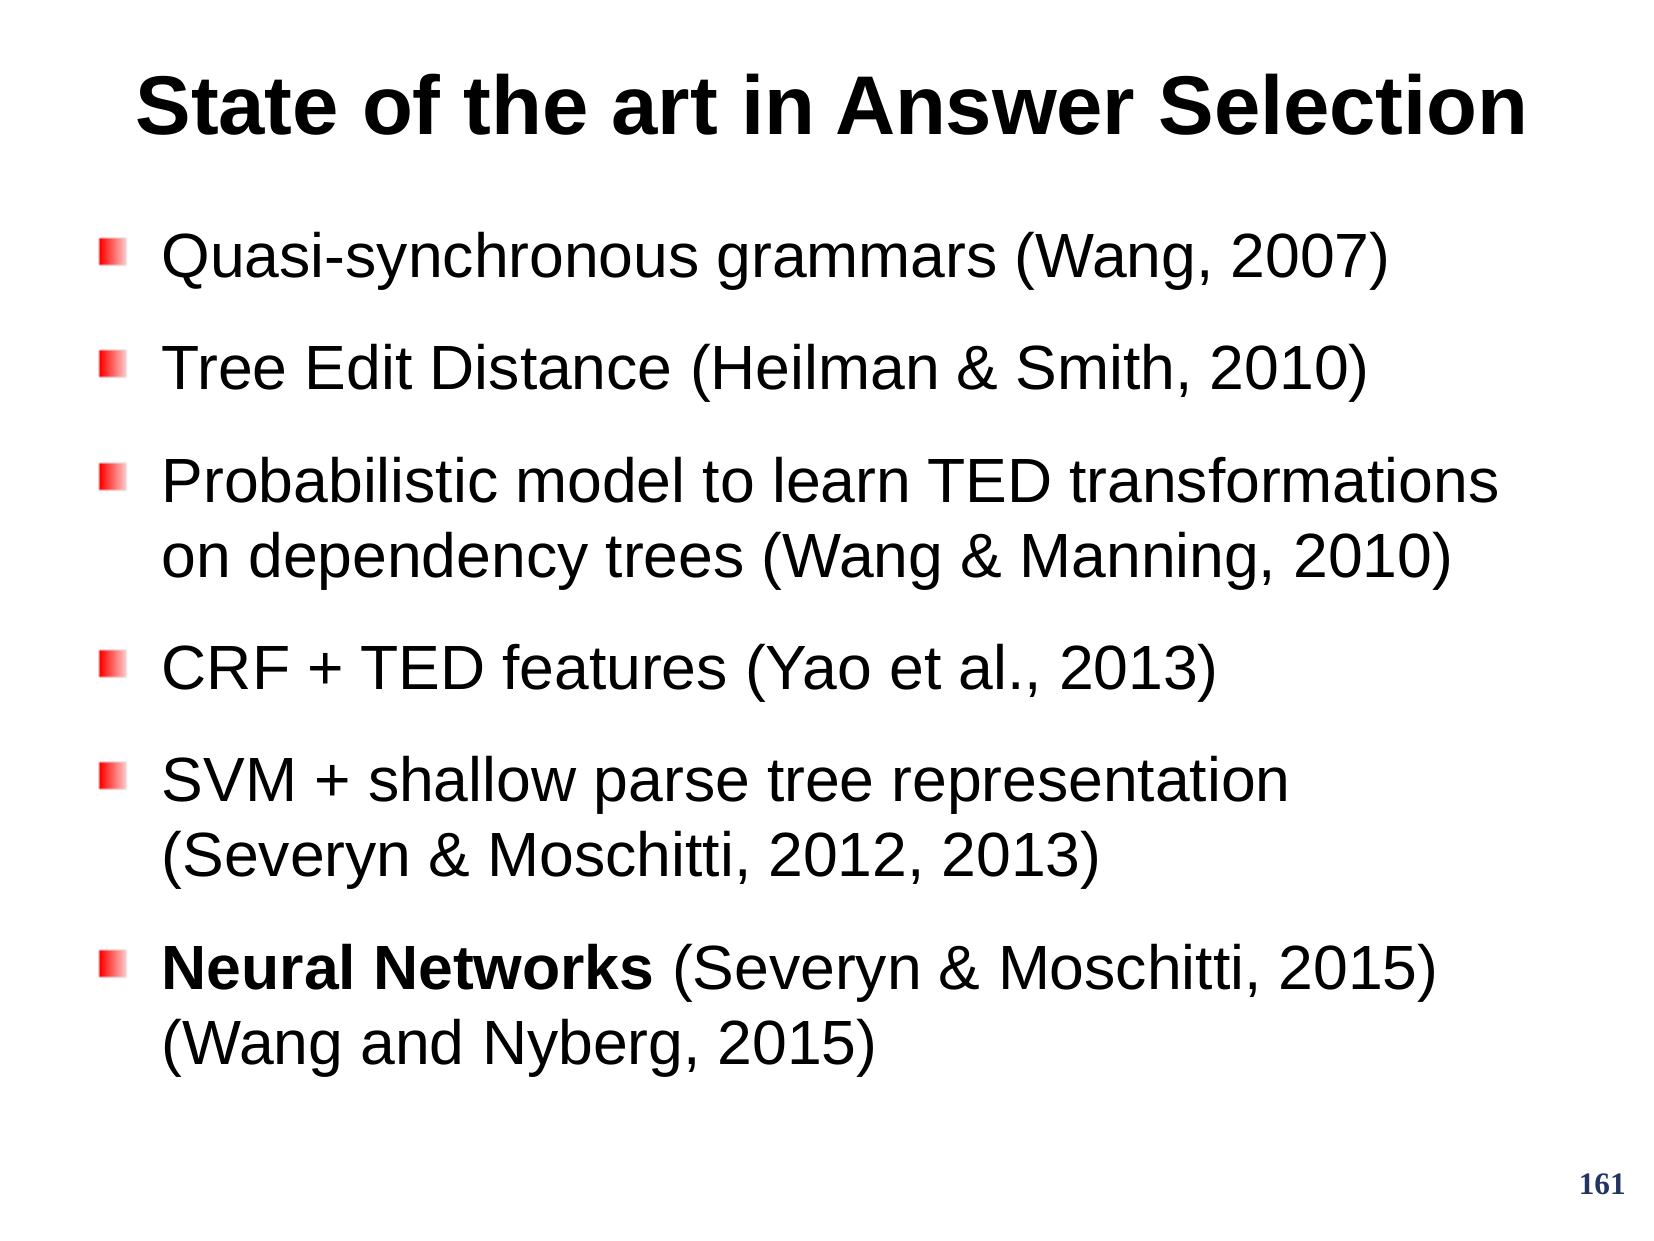

State of the art in Answer Selection
Quasi-synchronous grammars (Wang, 2007)
Tree Edit Distance (Heilman & Smith, 2010)
Probabilistic model to learn TED transformations on dependency trees (Wang & Manning, 2010)
CRF + TED features (Yao et al., 2013)
SVM + shallow parse tree representation (Severyn & Moschitti, 2012, 2013)
Neural Networks (Severyn & Moschitti, 2015) (Wang and Nyberg, 2015)
161